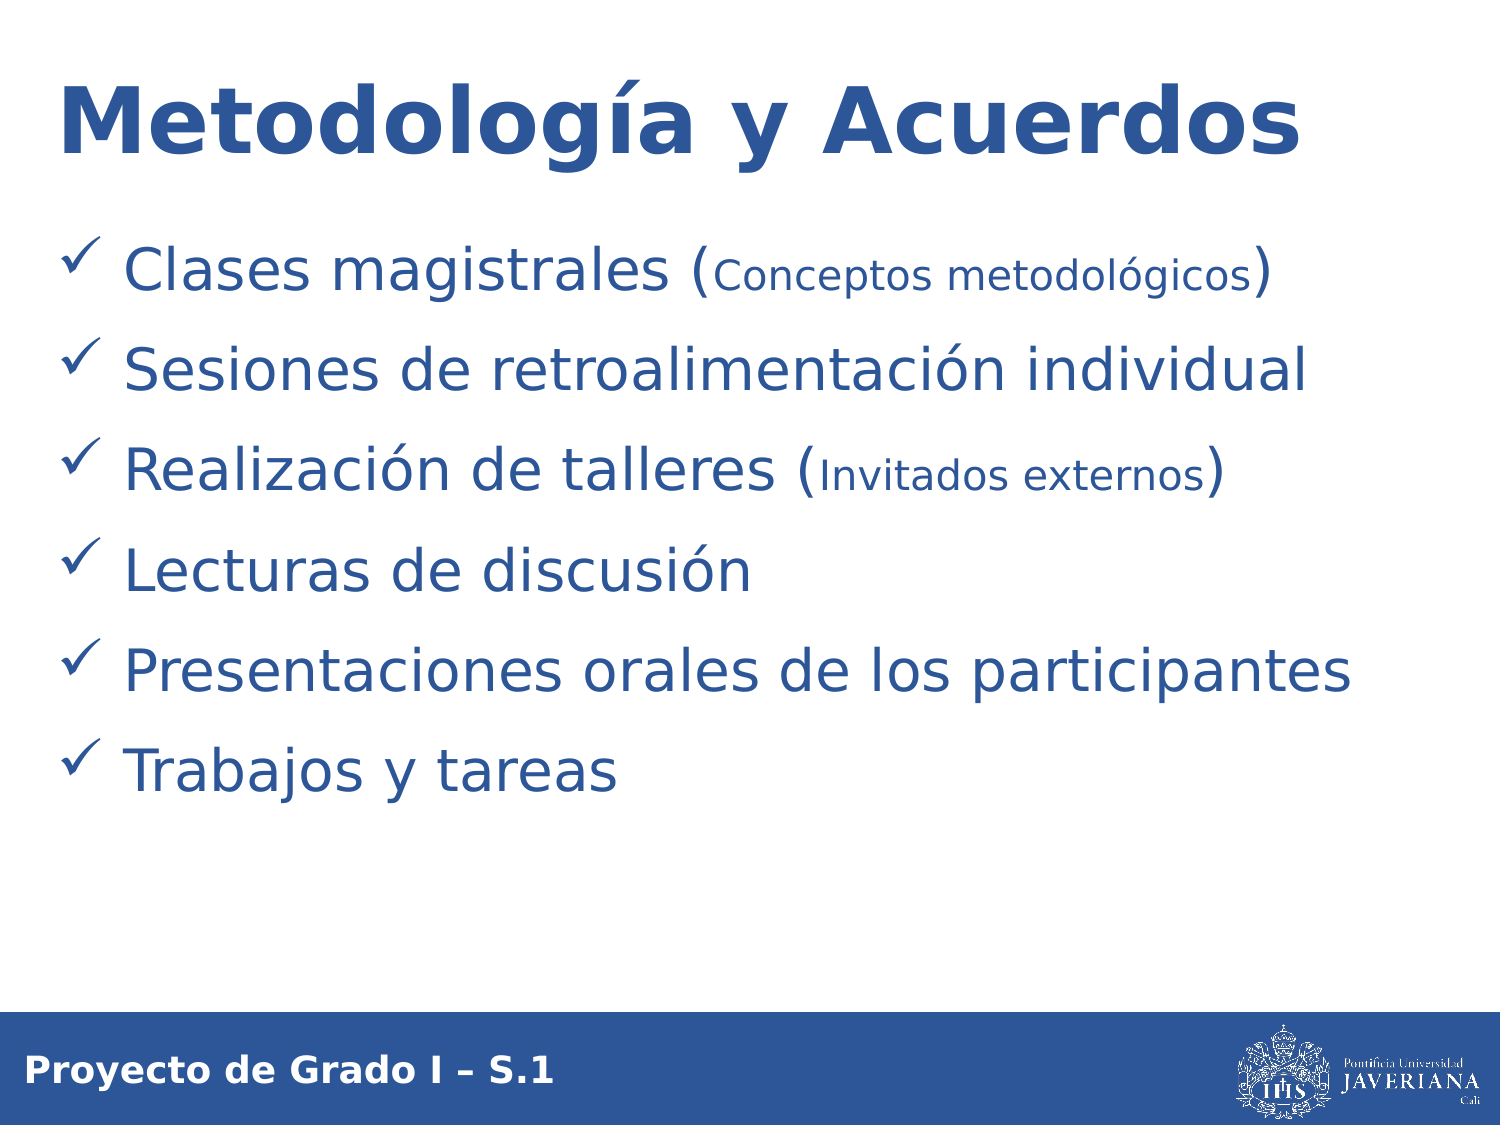

# Metodología y Acuerdos
 Clases magistrales (Conceptos metodológicos)
 Sesiones de retroalimentación individual
 Realización de talleres (Invitados externos)
 Lecturas de discusión
 Presentaciones orales de los participantes
 Trabajos y tareas

Proyecto de Grado I – S.1